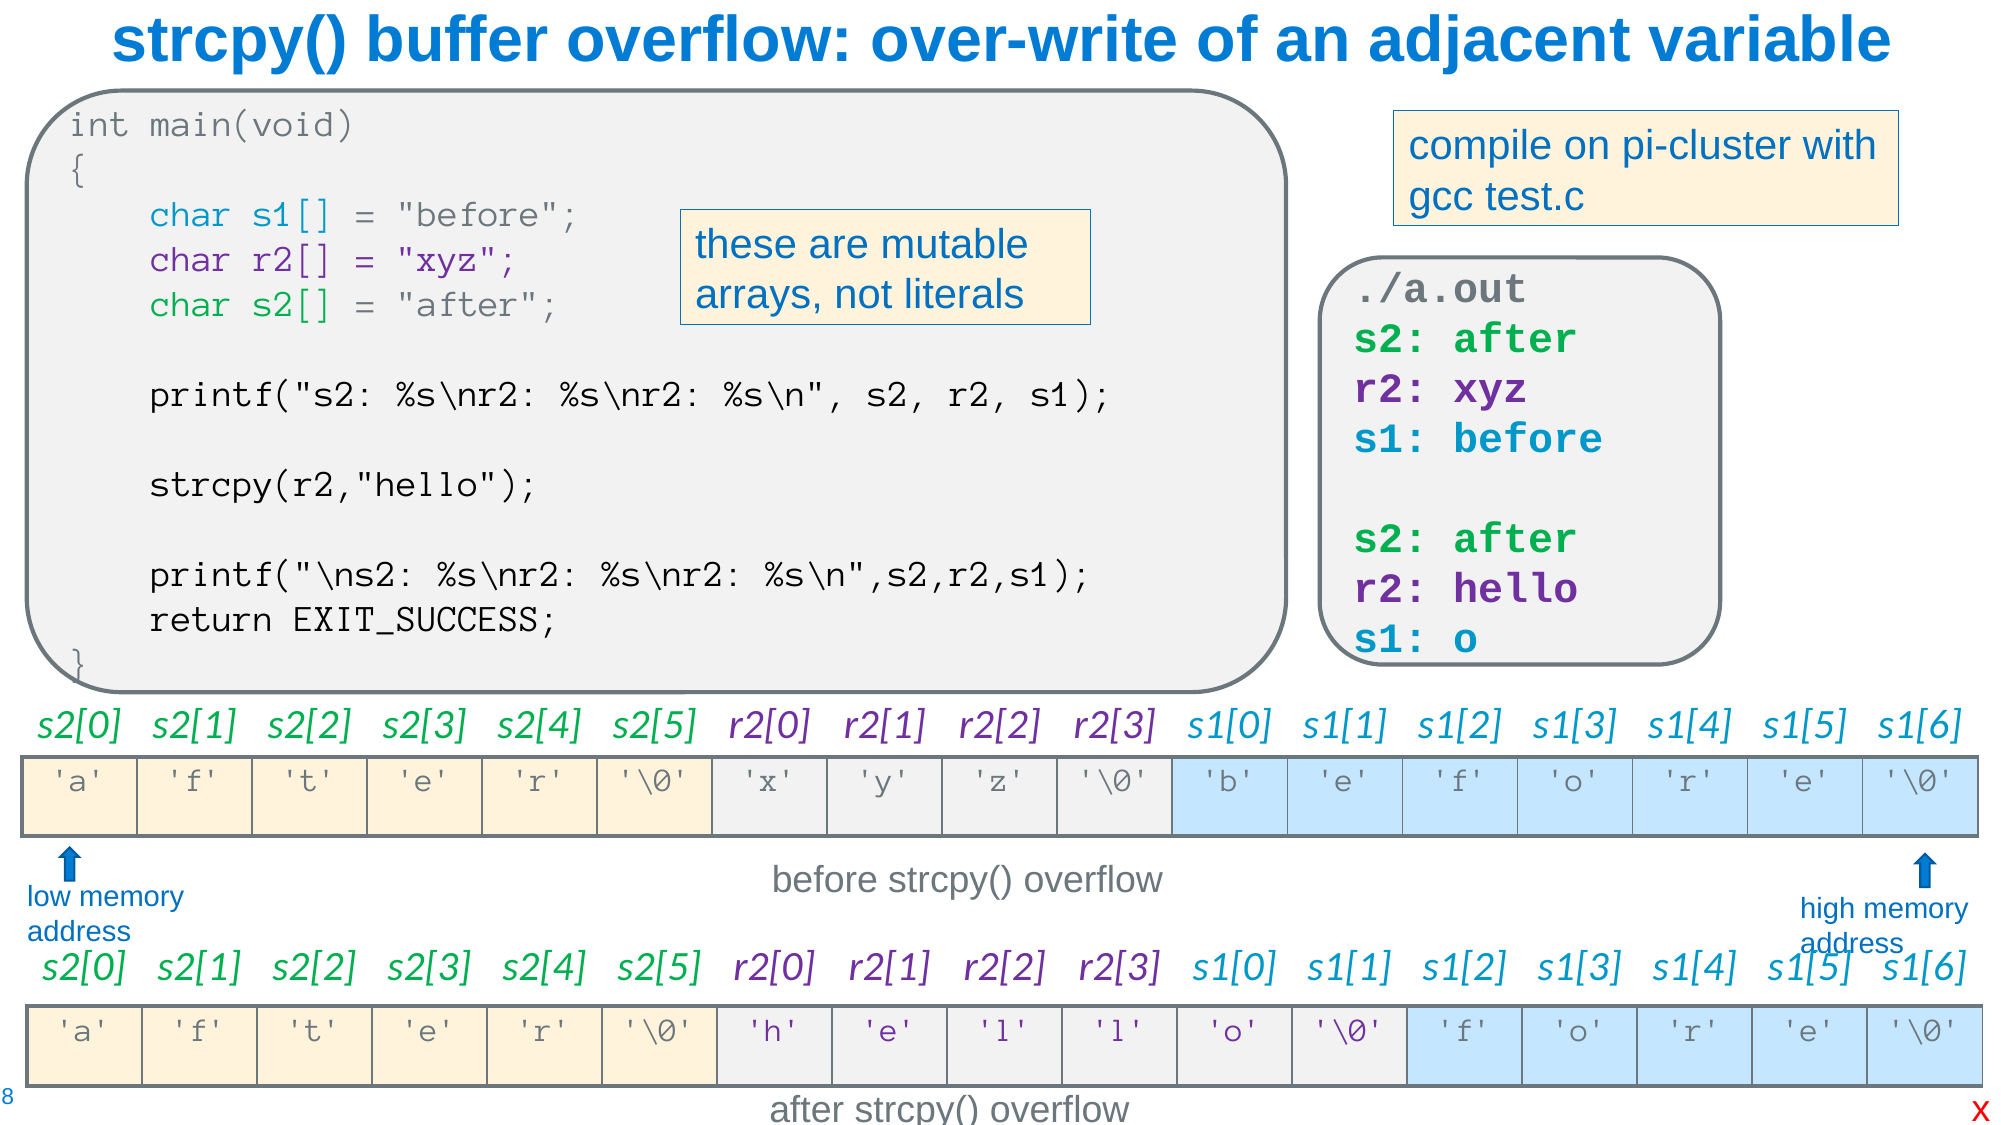

# strcpy() buffer overflow: over-write of an adjacent variable
int main(void)
{
    char s1[] = "before";
    char r2[] = "xyz";
    char s2[] = "after";
    printf("s2: %s\nr2: %s\nr2: %s\n", s2, r2, s1);

    strcpy(r2,"hello");

    printf("\ns2: %s\nr2: %s\nr2: %s\n",s2,r2,s1);
    return EXIT_SUCCESS;
}
compile on pi-cluster with
gcc test.c
these are mutable arrays, not literals
./a.out
s2: after
r2: xyz
s1: before

s2: after
r2: hello
s1: o
| s2[0] | s2[1] | s2[2] | s2[3] | s2[4] | s2[5] | r2[0] | r2[1] | r2[2] | r2[3] | s1[0] | s1[1] | s1[2] | s1[3] | s1[4] | s1[5] | s1[6] |
| --- | --- | --- | --- | --- | --- | --- | --- | --- | --- | --- | --- | --- | --- | --- | --- | --- |
| 'a' | 'f' | 't' | 'e' | 'r' | '\0' | 'x' | 'y' | 'z' | '\0' | 'b' | 'e' | 'f' | 'o' | 'r' | 'e' | '\0' |

before strcpy() overflow

low memory
address
high memory
address
| s2[0] | s2[1] | s2[2] | s2[3] | s2[4] | s2[5] | r2[0] | r2[1] | r2[2] | r2[3] | s1[0] | s1[1] | s1[2] | s1[3] | s1[4] | s1[5] | s1[6] |
| --- | --- | --- | --- | --- | --- | --- | --- | --- | --- | --- | --- | --- | --- | --- | --- | --- |
| 'a' | 'f' | 't' | 'e' | 'r' | '\0' | 'h' | 'e' | 'l' | 'l' | 'o' | '\0' | 'f' | 'o' | 'r' | 'e' | '\0' |
x
after strcpy() overflow